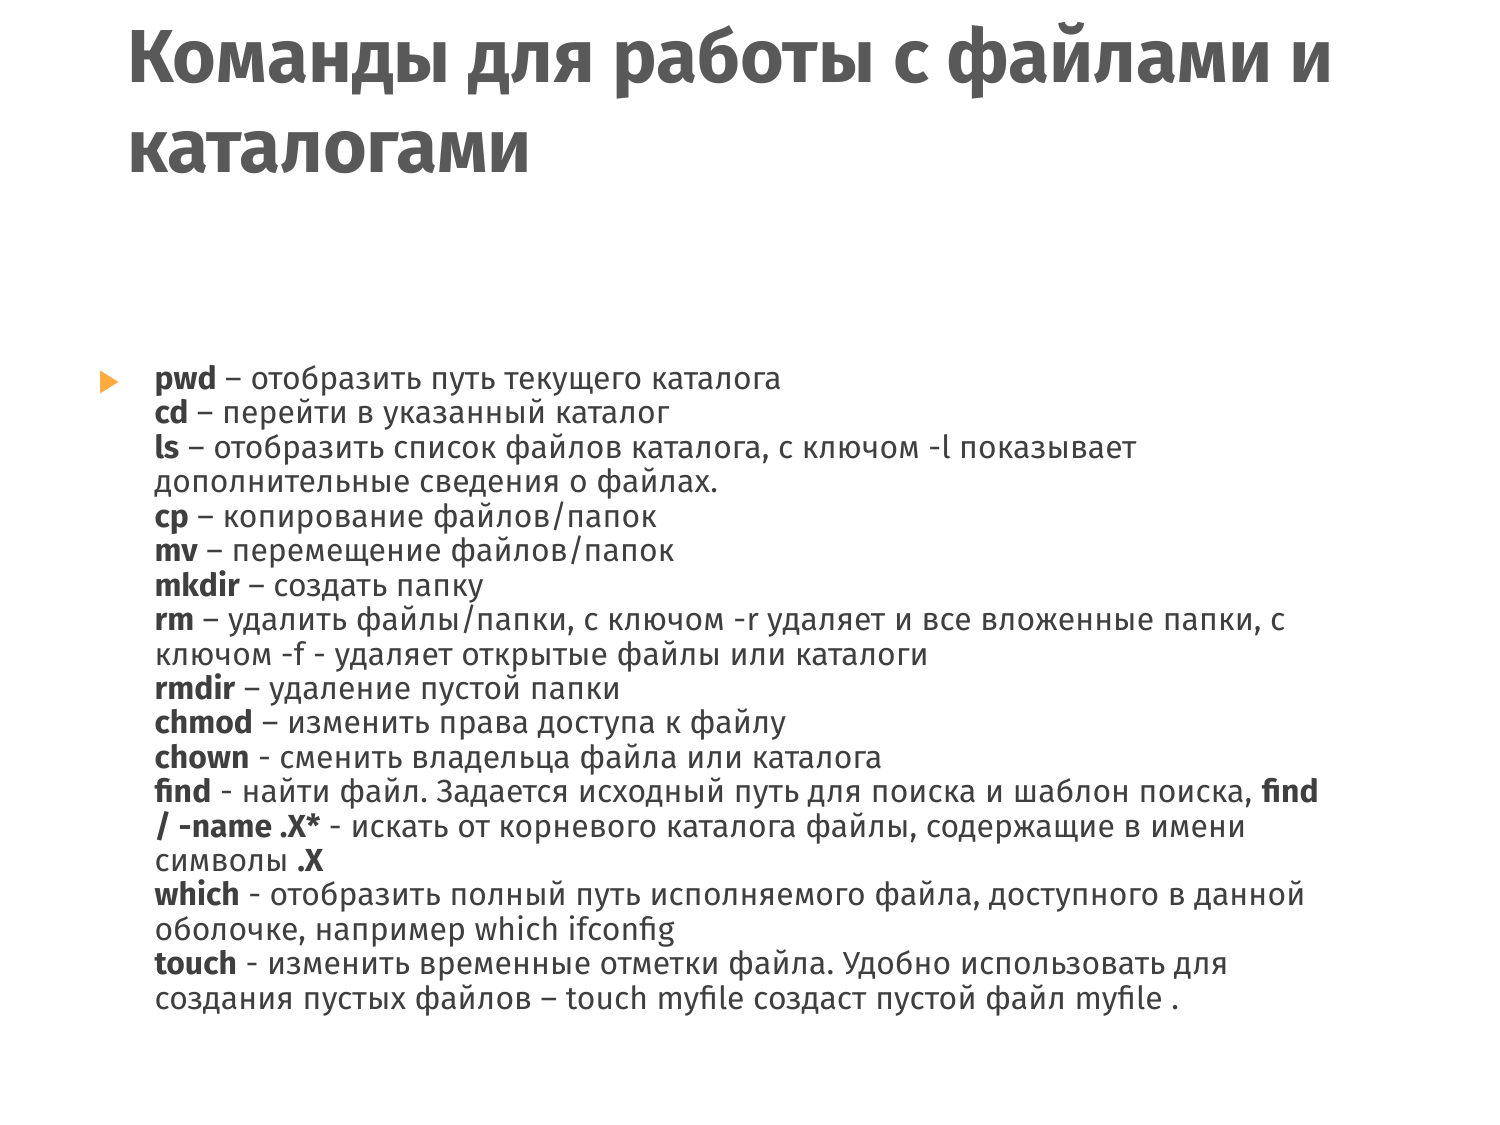

# Команды для работы с файлами и каталогами
pwd – отобразить путь текущего каталога
cd – перейти в указанный каталог
ls – отобразить список файлов каталога, с ключом -l показывает дополнительные сведения о файлах.
cp – копирование файлов/папок
mv – перемещение файлов/папок
mkdir – создать папку
rm – удалить файлы/папки, с ключом -r удаляет и все вложенные папки, с ключом -f - удаляет открытые файлы или каталоги
rmdir – удаление пустой папки
chmod – изменить права доступа к файлу
chown - сменить владельца файла или каталога
find - найти файл. Задается исходный путь для поиска и шаблон поиска, find / -name .X* - искать от корневого каталога файлы, содержащие в имени символы .X
which - отобразить полный путь исполняемого файла, доступного в данной оболочке, например which ifconfig 
touch - изменить временные отметки файла. Удобно использовать для создания пустых файлов – touch myfile создаст пустой файл myfile .